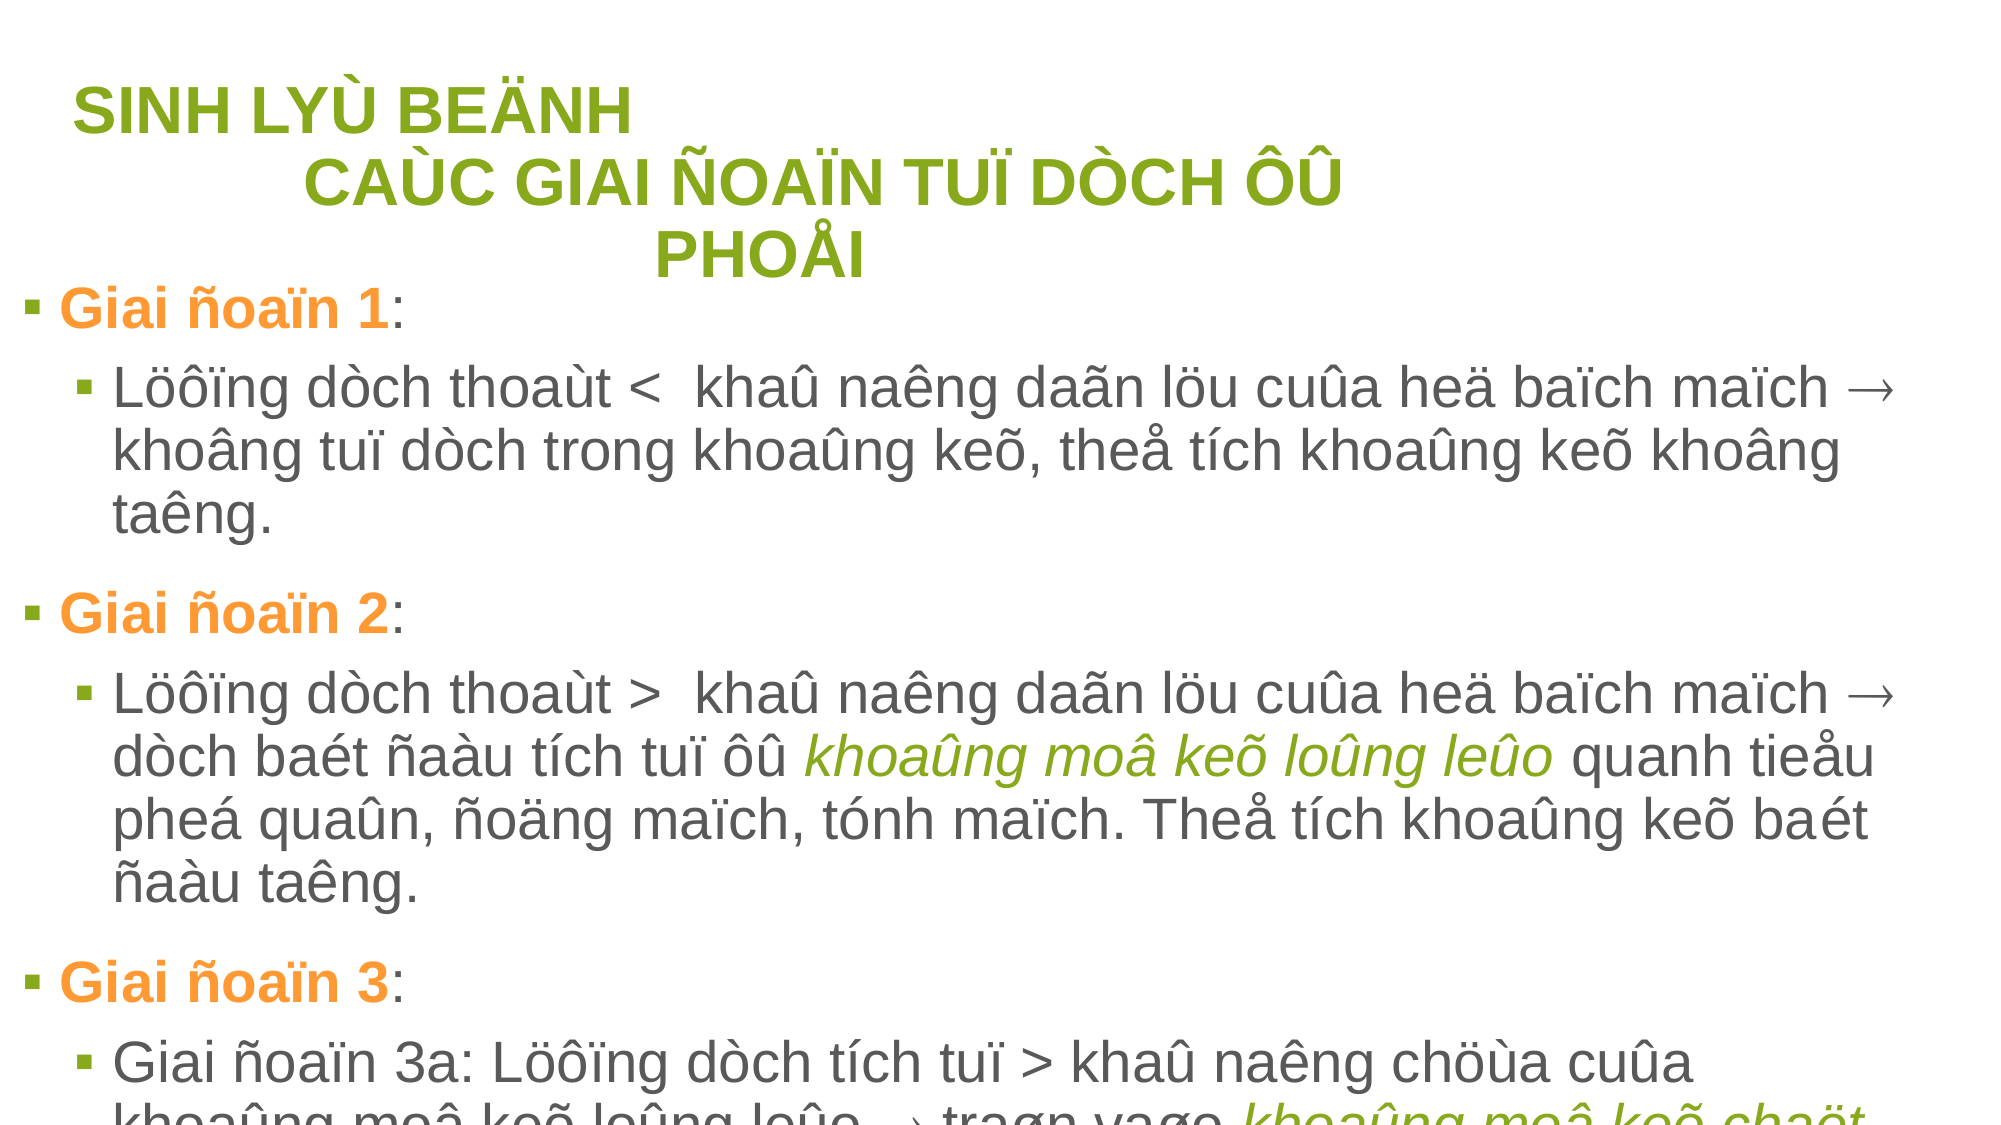

SINH LYÙ BEÄNH                                                    Caùc giai ñoaïn tuï dòch ôû phoåi
Giai ñoaïn 1:
Löôïng dòch thoaùt <  khaû naêng daãn löu cuûa heä baïch maïch → khoâng tuï dòch trong khoaûng keõ, theå tích khoaûng keõ khoâng taêng.
Giai ñoaïn 2:
Löôïng dòch thoaùt >  khaû naêng daãn löu cuûa heä baïch maïch → dòch baét ñaàu tích tuï ôû khoaûng moâ keõ loûng leûo quanh tieåu pheá quaûn, ñoäng maïch, tónh maïch. Theå tích khoaûng keõ baét ñaàu taêng.
Giai ñoaïn 3:
Giai ñoaïn 3a: Löôïng dòch tích tuï > khaû naêng chöùa cuûa khoaûng moâ keõ loûng leûo → traøn vaøo khoaûng moâ keõ chaët quanh pheá nang
Giai ñoaïn 3b: dòch traøn vaøo pheá nang gaây phuø pheá nang